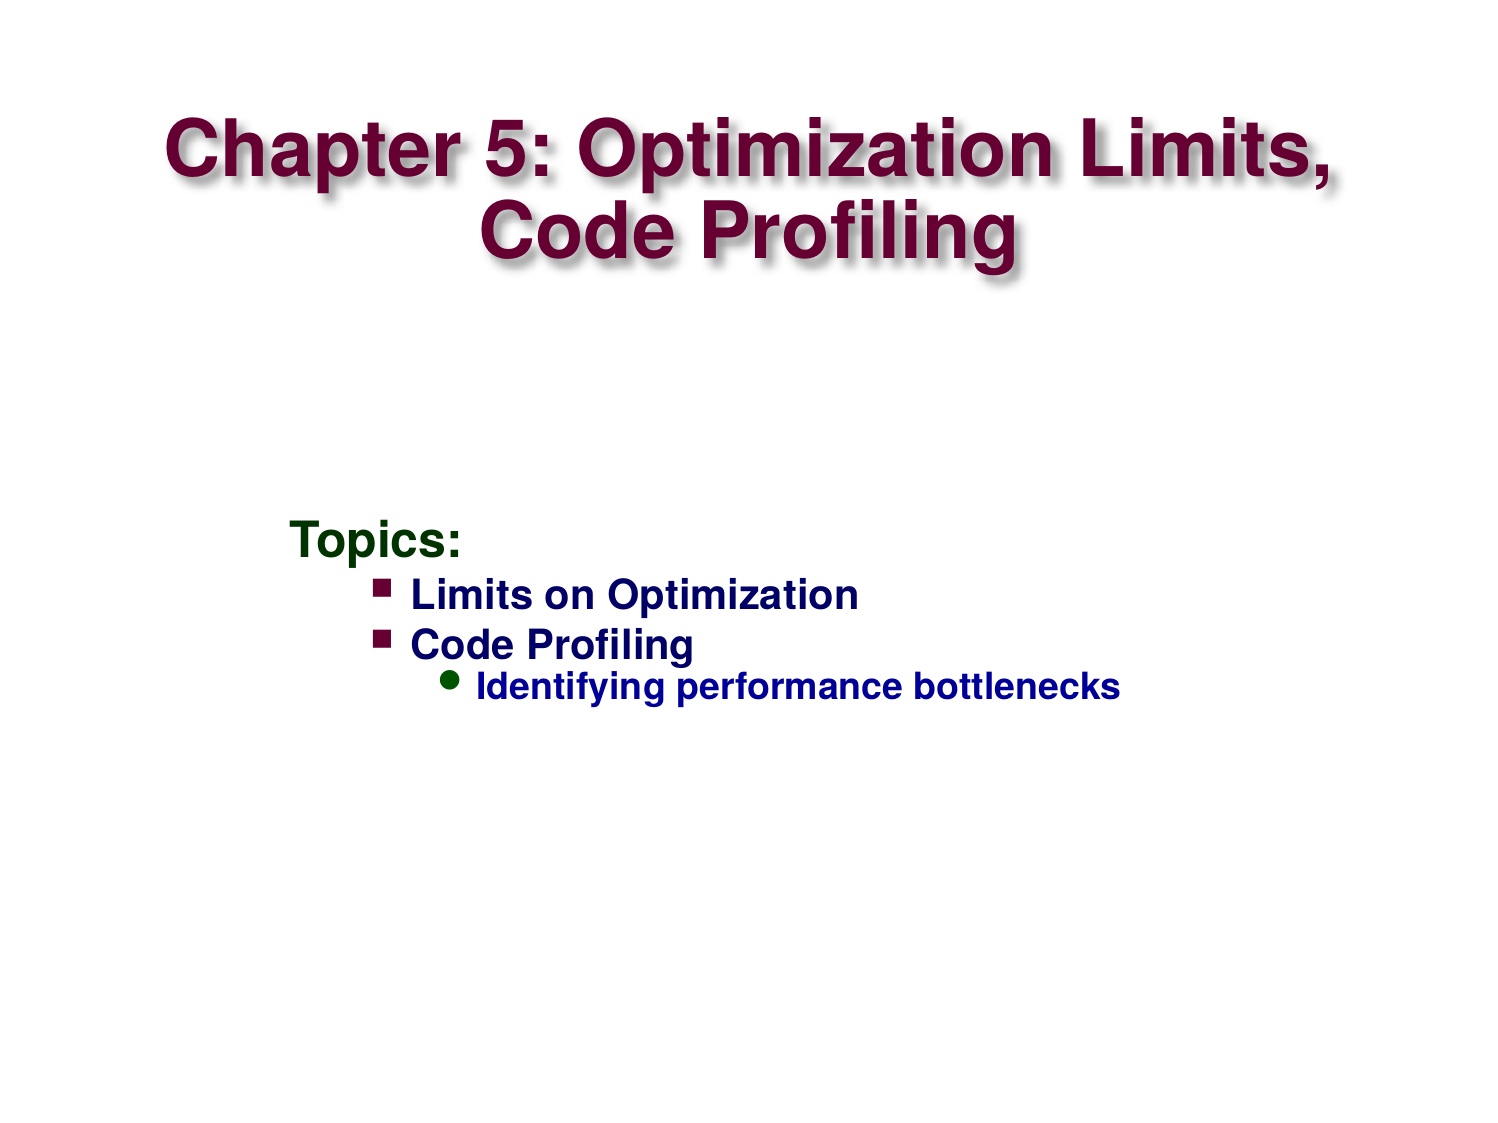

# Chapter 5: Optimization Limits, Code Profiling
Topics:
Limits on Optimization
Code Profiling
Identifying performance bottlenecks